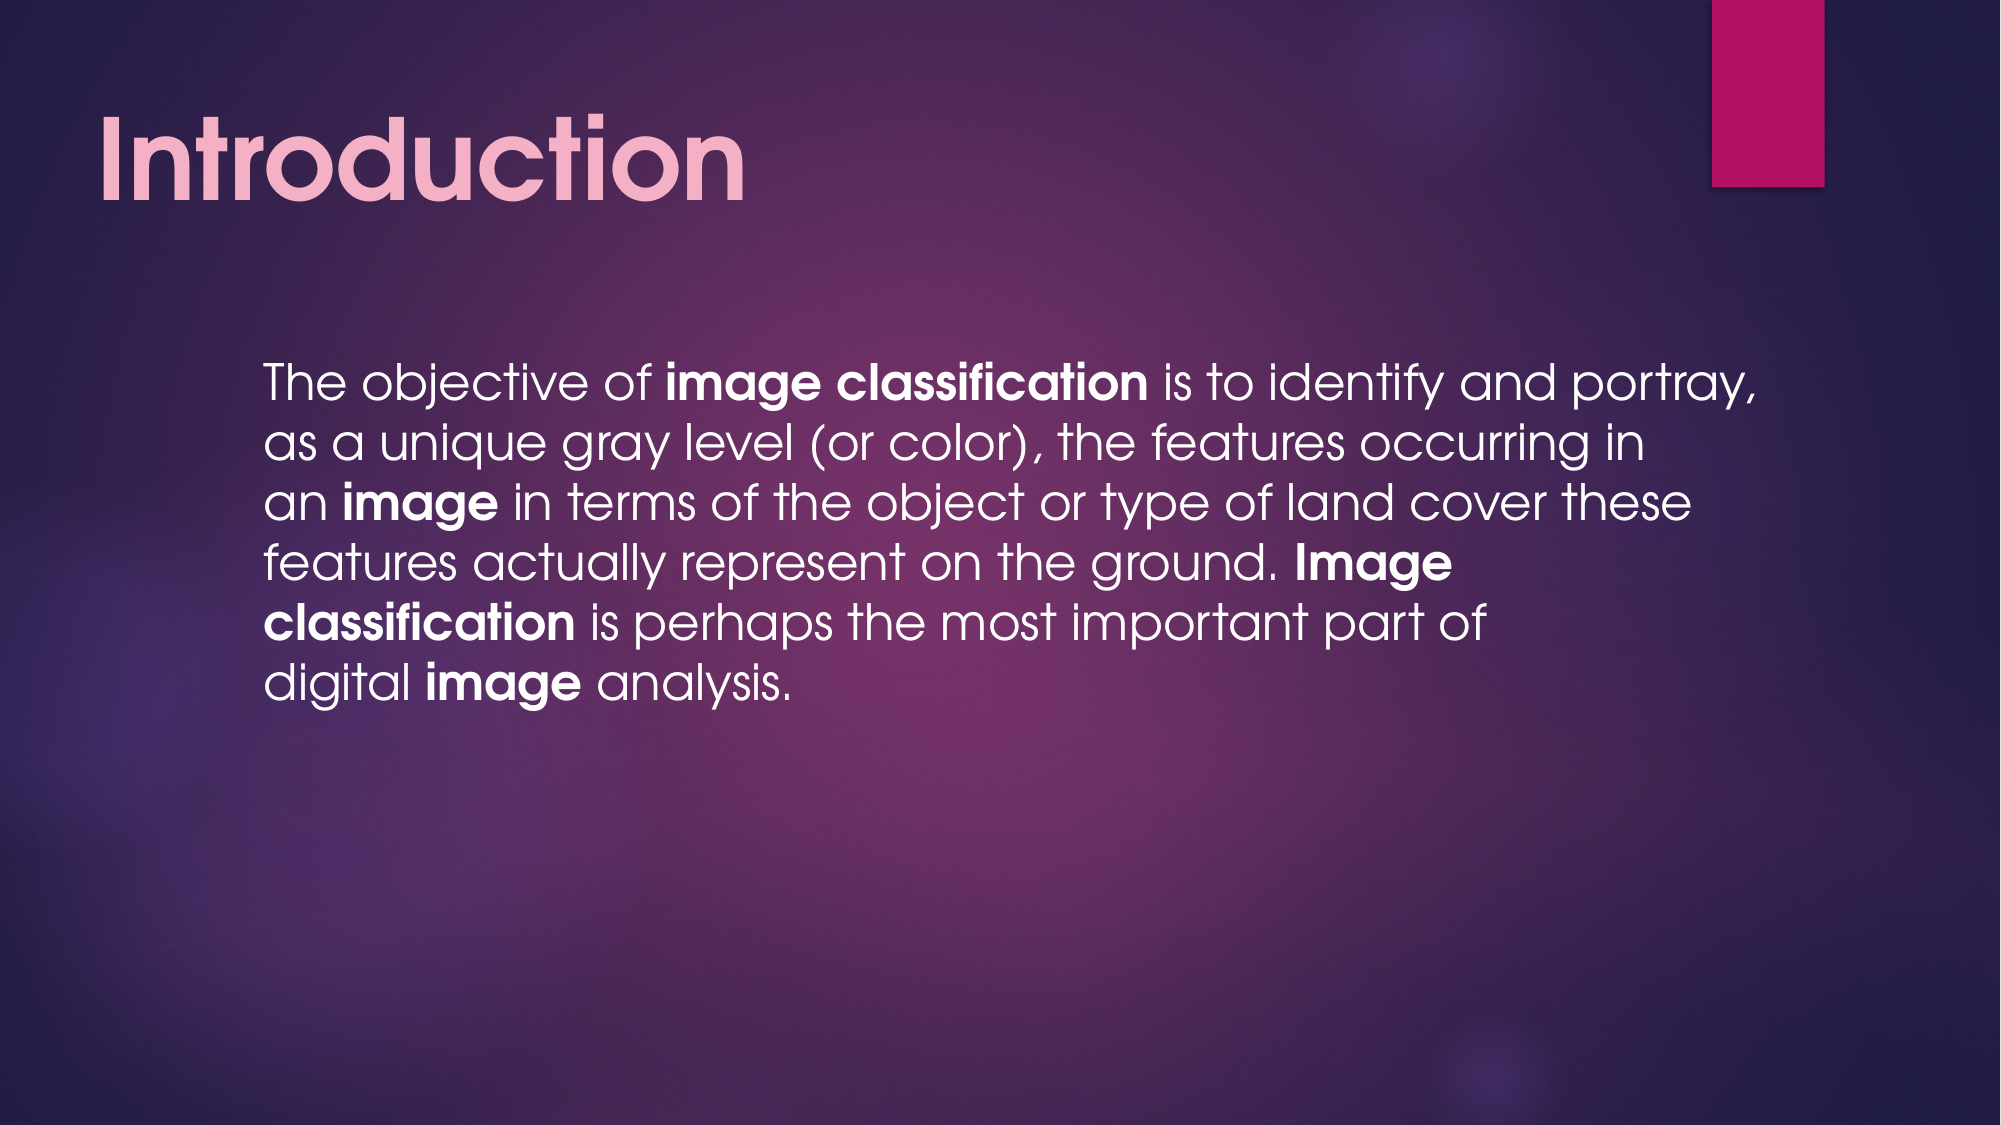

Introduction
The objective of image classification is to identify and portray, as a unique gray level (or color), the features occurring in an image in terms of the object or type of land cover these features actually represent on the ground. Image classification is perhaps the most important part of digital image analysis.